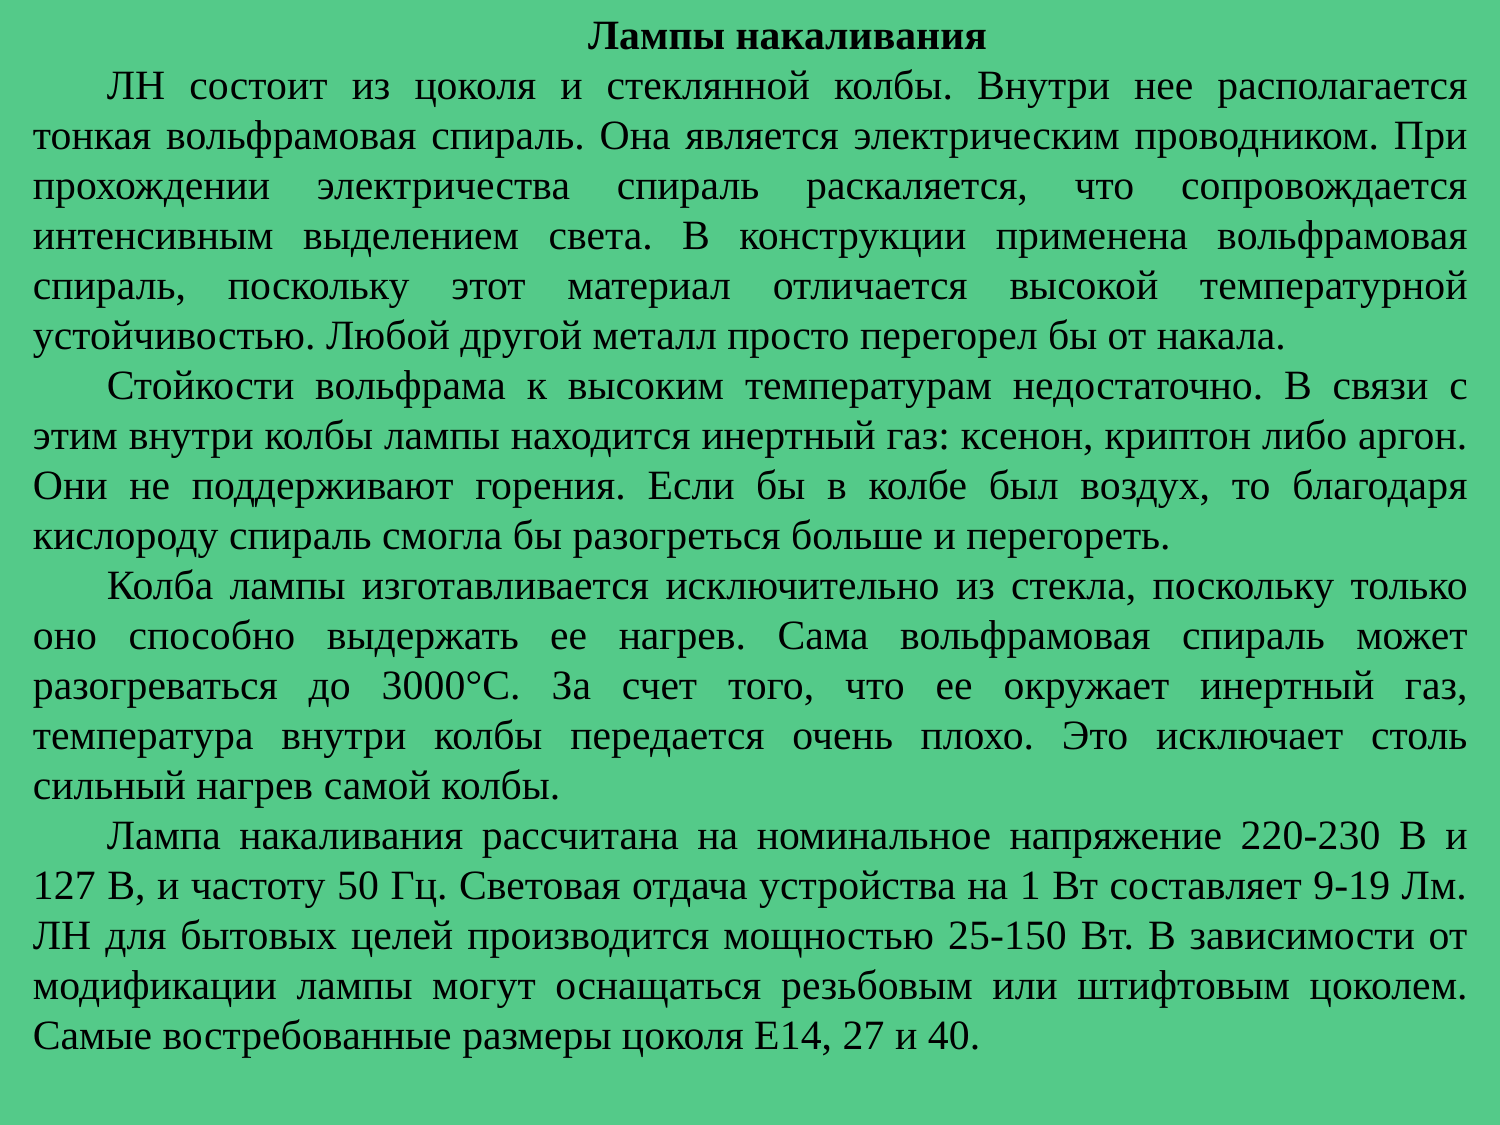

Лампы накаливания
ЛН состоит из цоколя и стеклянной колбы. Внутри нее располагается тонкая вольфрамовая спираль. Она является электрическим проводником. При прохождении электричества спираль раскаляется, что сопровождается интенсивным выделением света. В конструкции применена вольфрамовая спираль, поскольку этот материал отличается высокой температурной устойчивостью. Любой другой металл просто перегорел бы от накала.
Стойкости вольфрама к высоким температурам недостаточно. В связи с этим внутри колбы лампы находится инертный газ: ксенон, криптон либо аргон. Они не поддерживают горения. Если бы в колбе был воздух, то благодаря кислороду спираль смогла бы разогреться больше и перегореть.
Колба лампы изготавливается исключительно из стекла, поскольку только оно способно выдержать ее нагрев. Сама вольфрамовая спираль может разогреваться до 3000°С. За счет того, что ее окружает инертный газ, температура внутри колбы передается очень плохо. Это исключает столь сильный нагрев самой колбы.
Лампа накаливания рассчитана на номинальное напряжение 220-230 В и 127 В, и частоту 50 Гц. Световая отдача устройства на 1 Вт составляет 9-19 Лм. ЛН для бытовых целей производится мощностью 25-150 Вт. В зависимости от модификации лампы могут оснащаться резьбовым или штифтовым цоколем. Самые востребованные размеры цоколя Е14, 27 и 40.